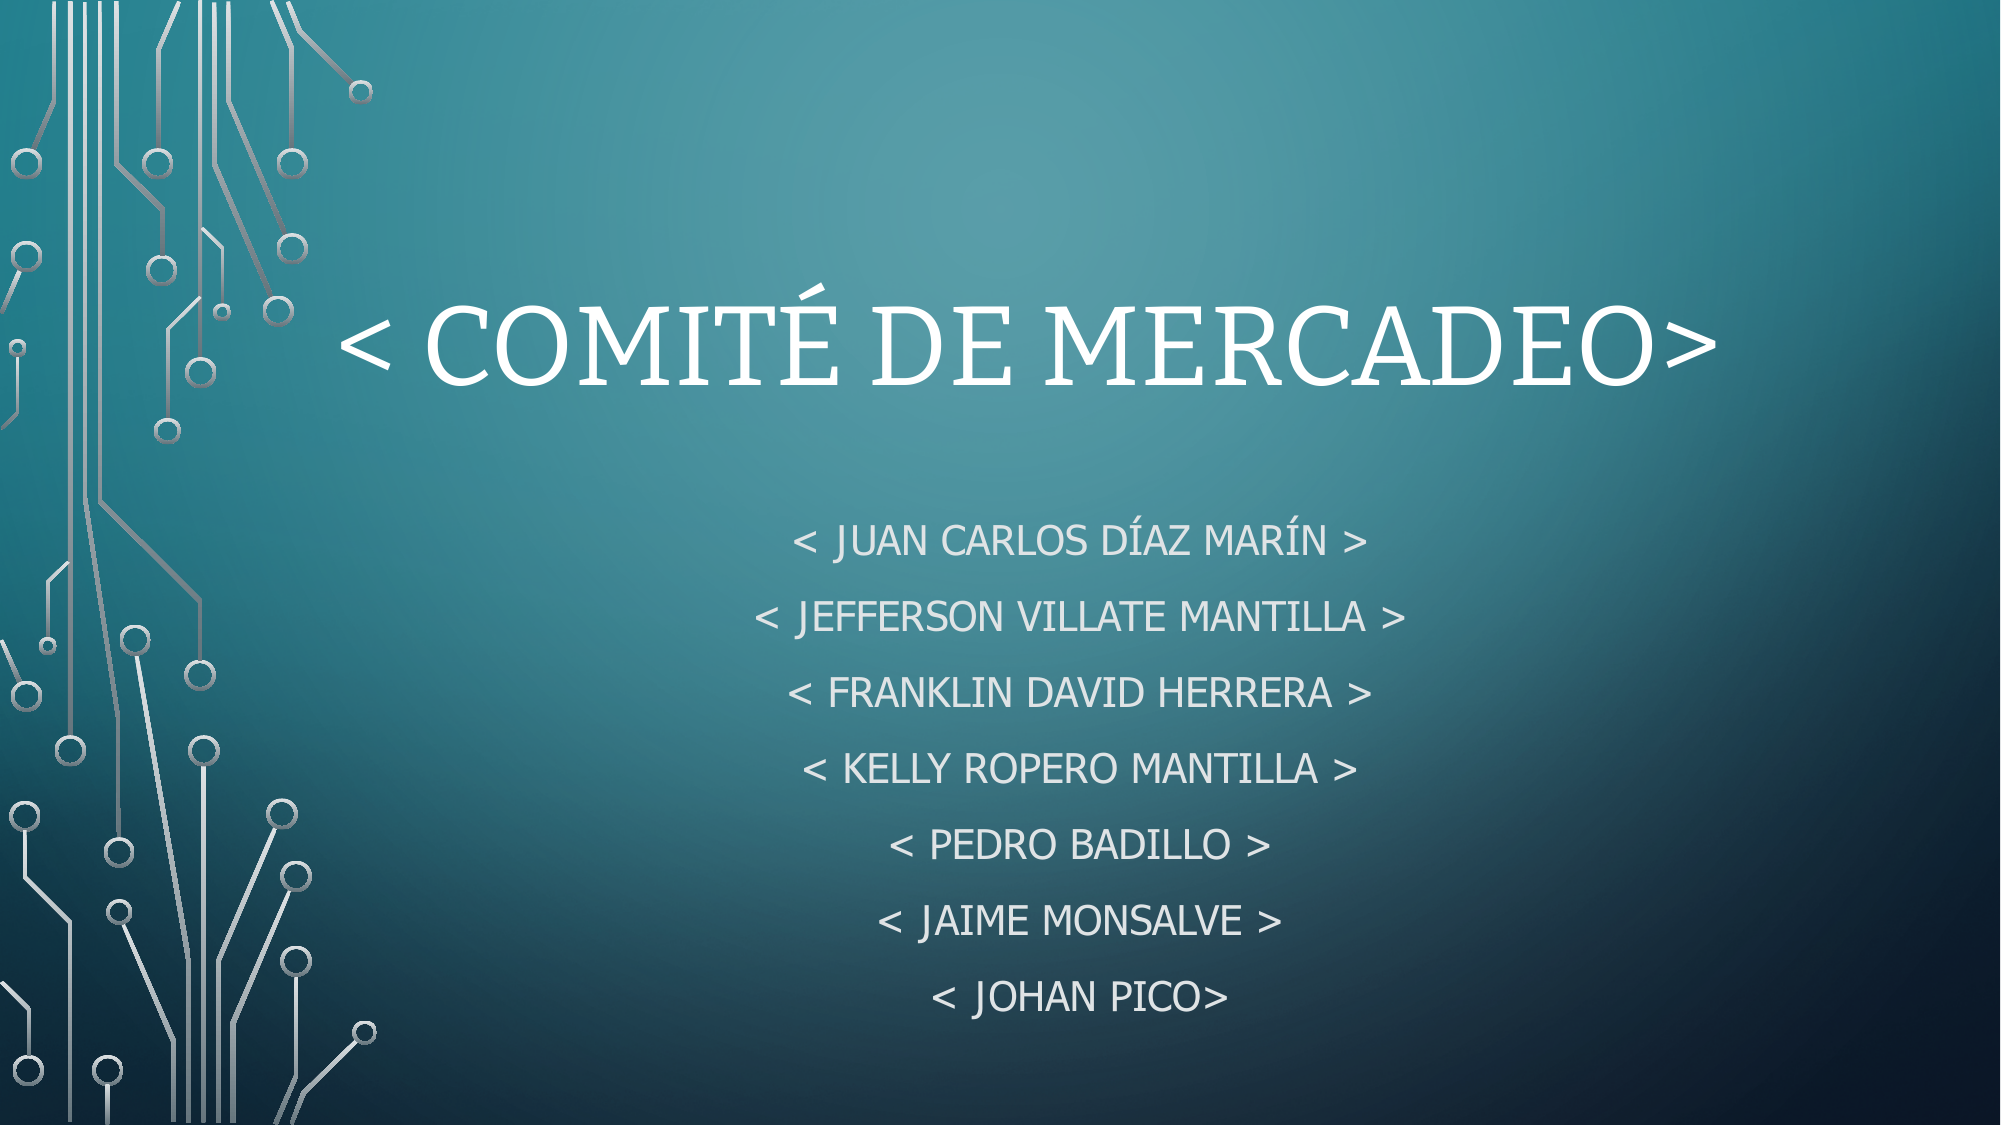

# < Comité de mercadeo>
< Juan Carlos Díaz Marín >
< Jefferson villate mantilla >
< franklin David herrera >
< Kelly ropero mantilla >
< pedro badillo >
< Jaime monsalve >
< Johan pico>